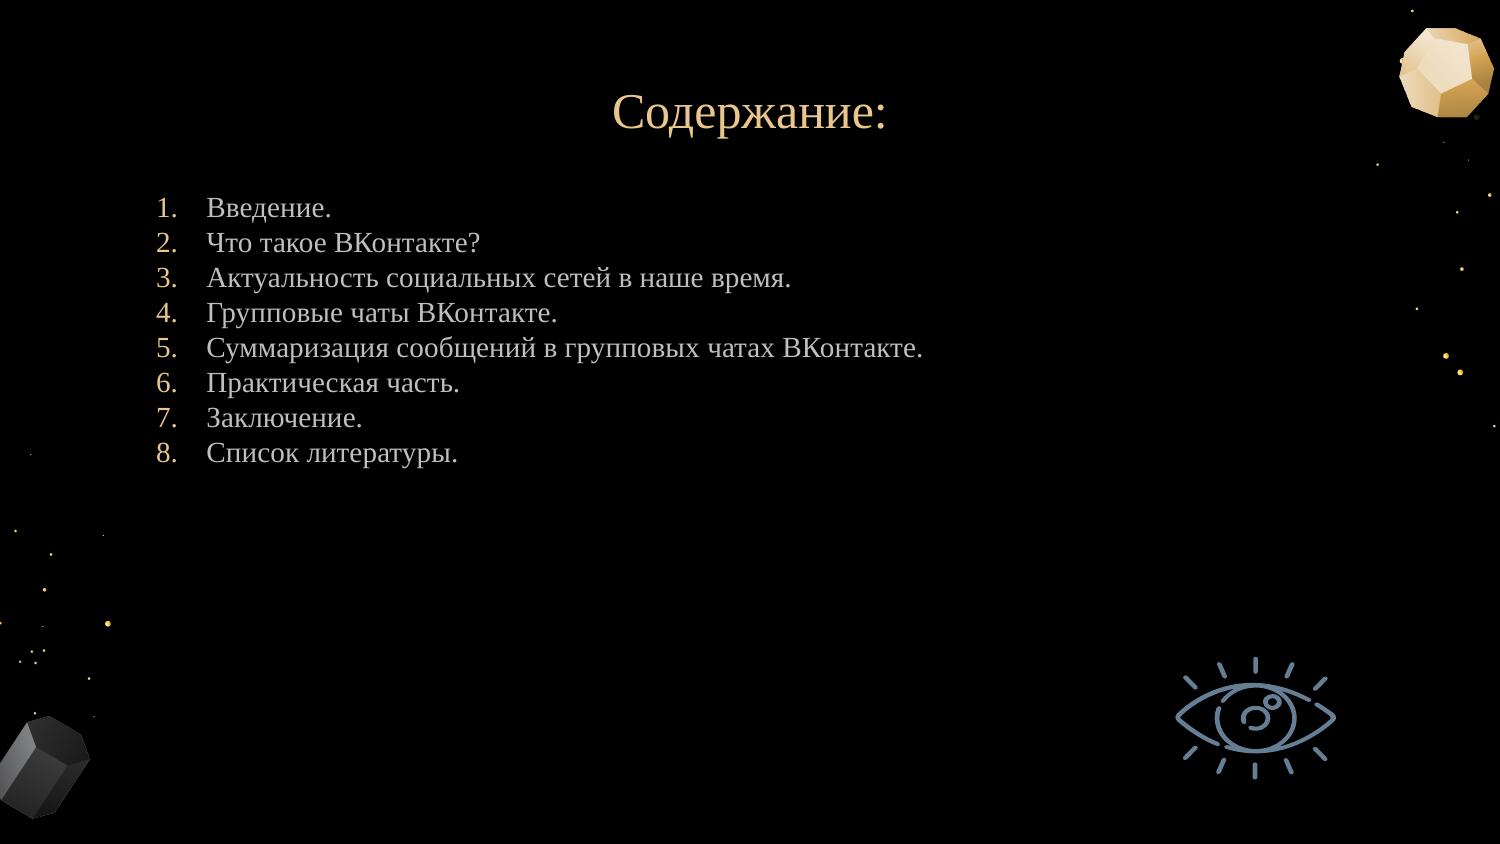

# Содержание:
Введение.
Что такое ВКонтакте?
Актуальность социальных сетей в наше время.
Групповые чаты ВКонтакте.
Суммаризация сообщений в групповых чатах ВКонтакте.
Практическая часть.
Заключение.
Список литературы.